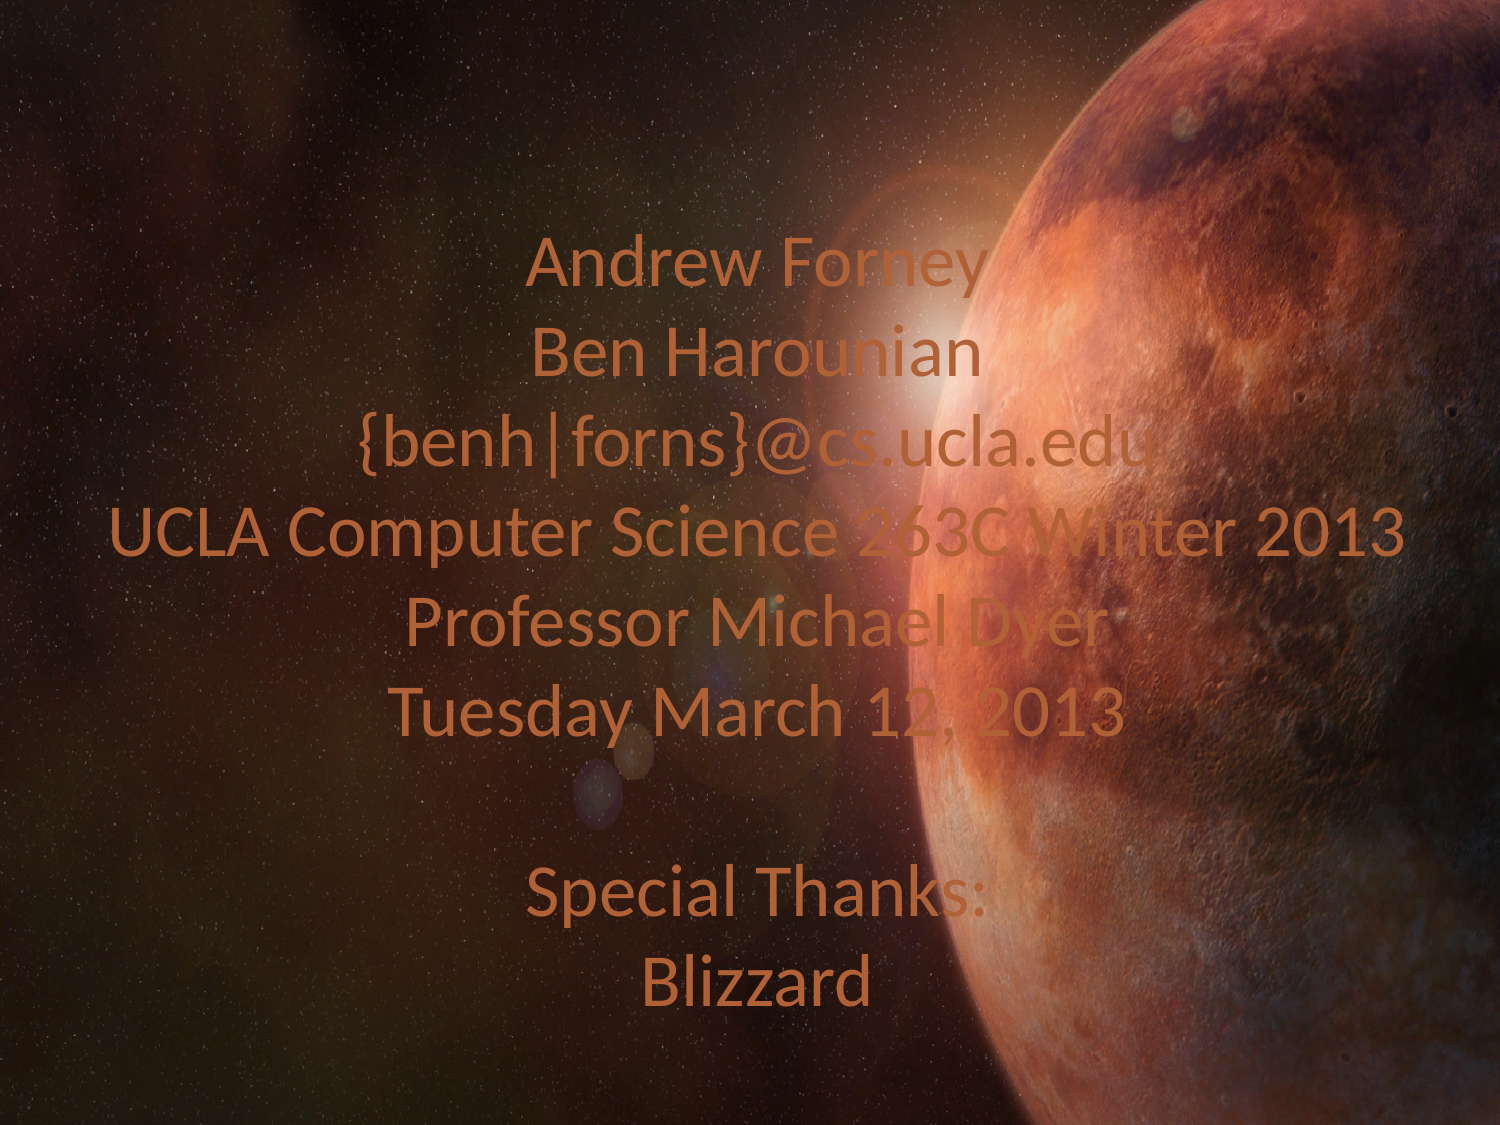

Andrew Forney
Ben Harounian
{benh|forns}@cs.ucla.edu
UCLA Computer Science 263C Winter 2013
Professor Michael Dyer
Tuesday March 12, 2013

Special Thanks:
Blizzard